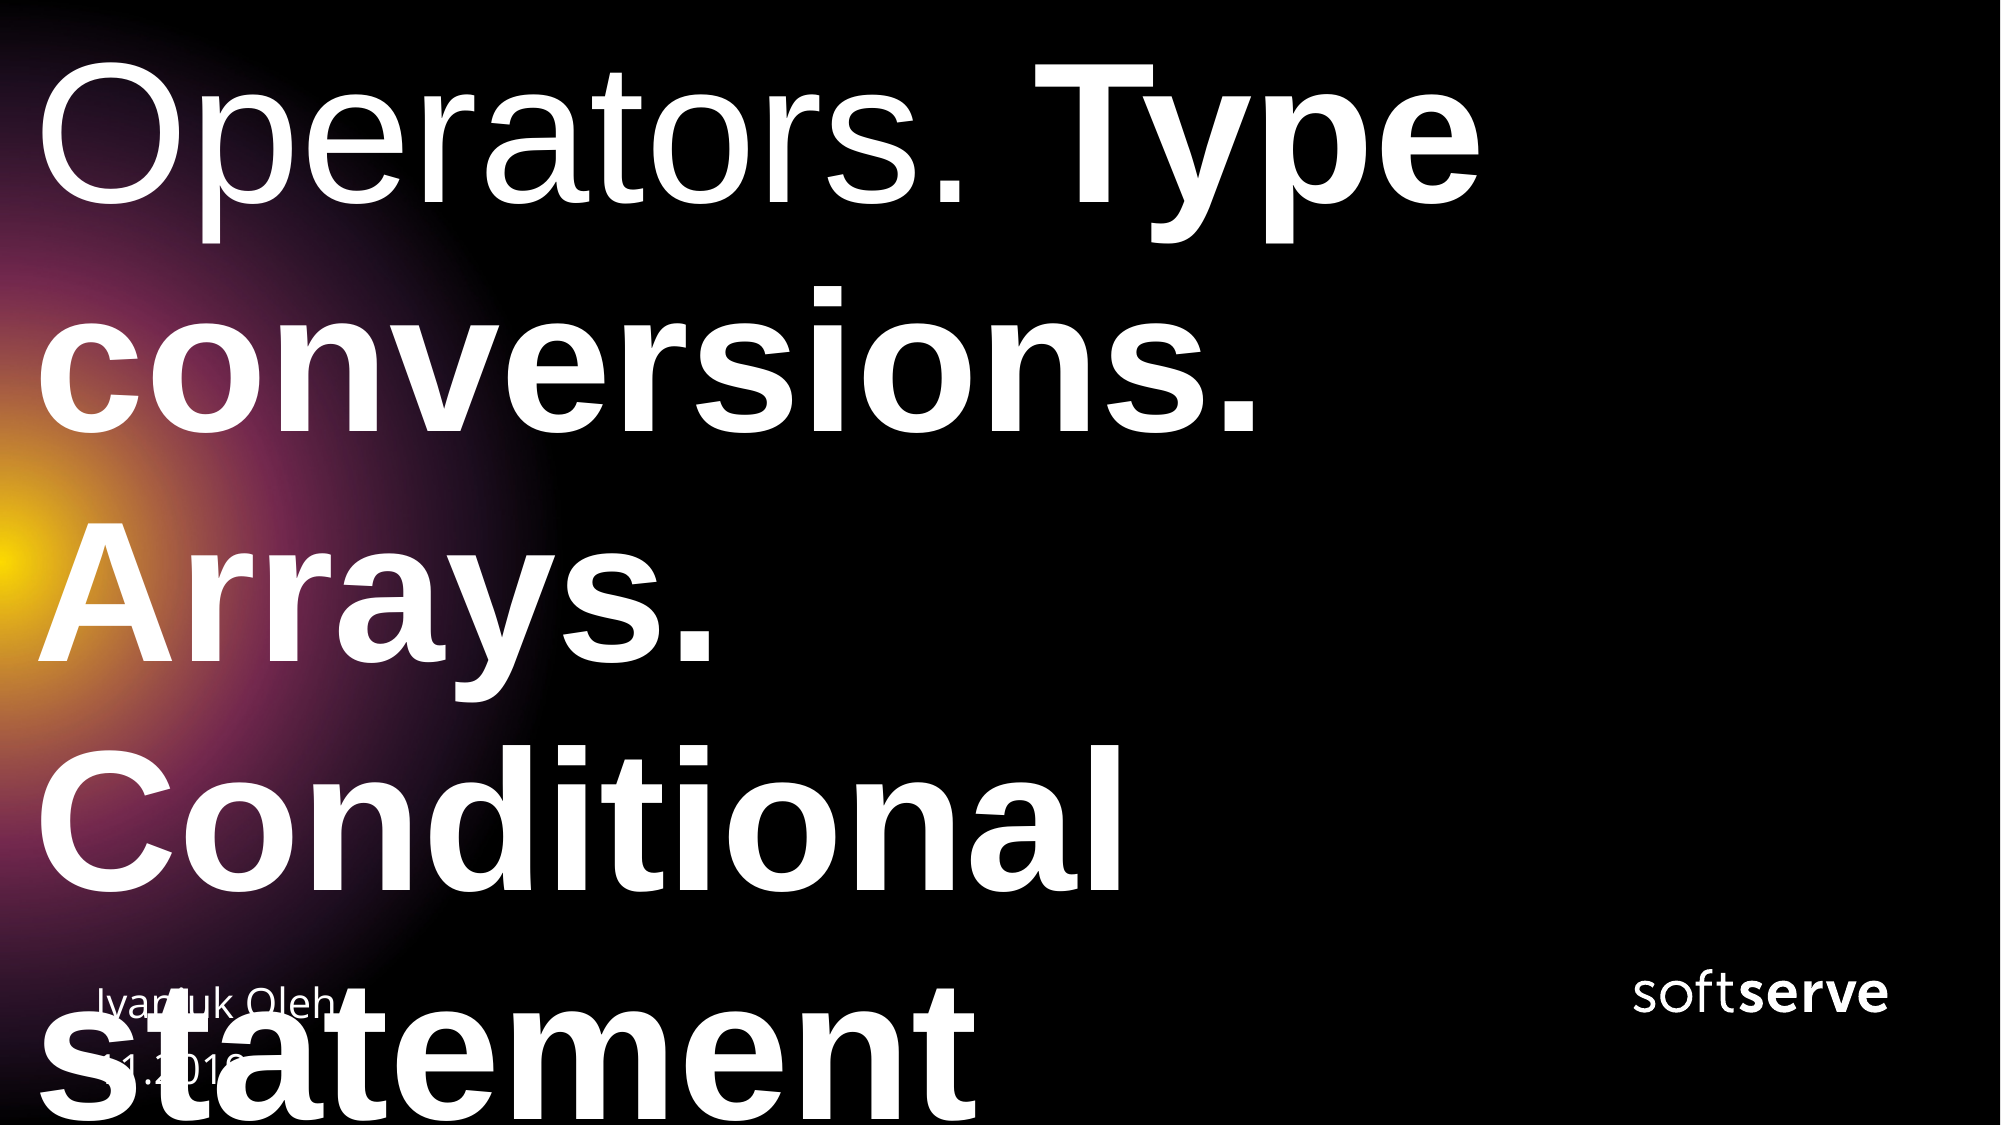

# Operators. Type conversions. Arrays. Conditional statement
Ivaniuk Oleh
11.2019